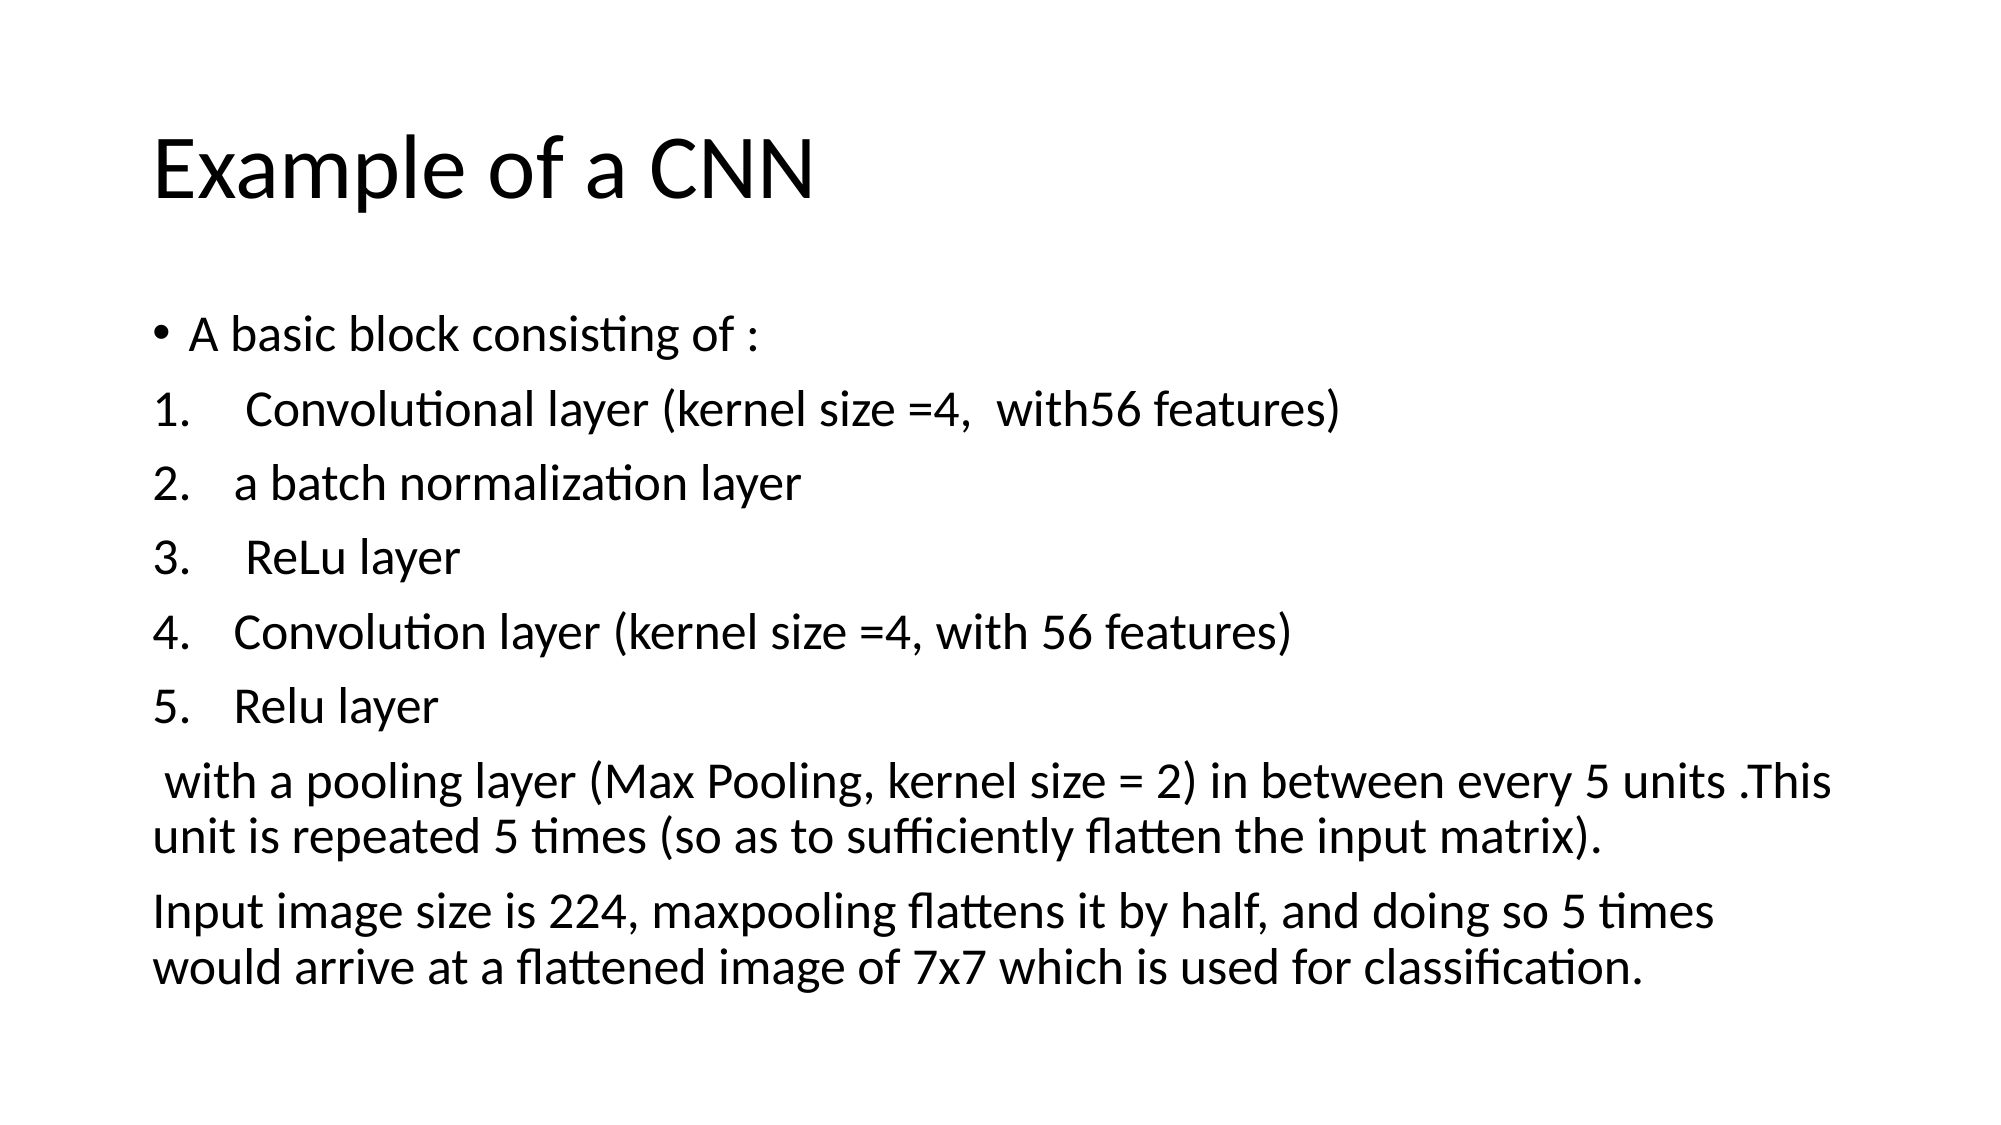

# Example of a CNN
A basic block consisting of :
 Convolutional layer (kernel size =4,  with56 features)
a batch normalization layer
 ReLu layer
Convolution layer (kernel size =4, with 56 features)
Relu layer
 with a pooling layer (Max Pooling, kernel size = 2) in between every 5 units .This unit is repeated 5 times (so as to sufficiently flatten the input matrix).
Input image size is 224, maxpooling flattens it by half, and doing so 5 times would arrive at a flattened image of 7x7 which is used for classification.